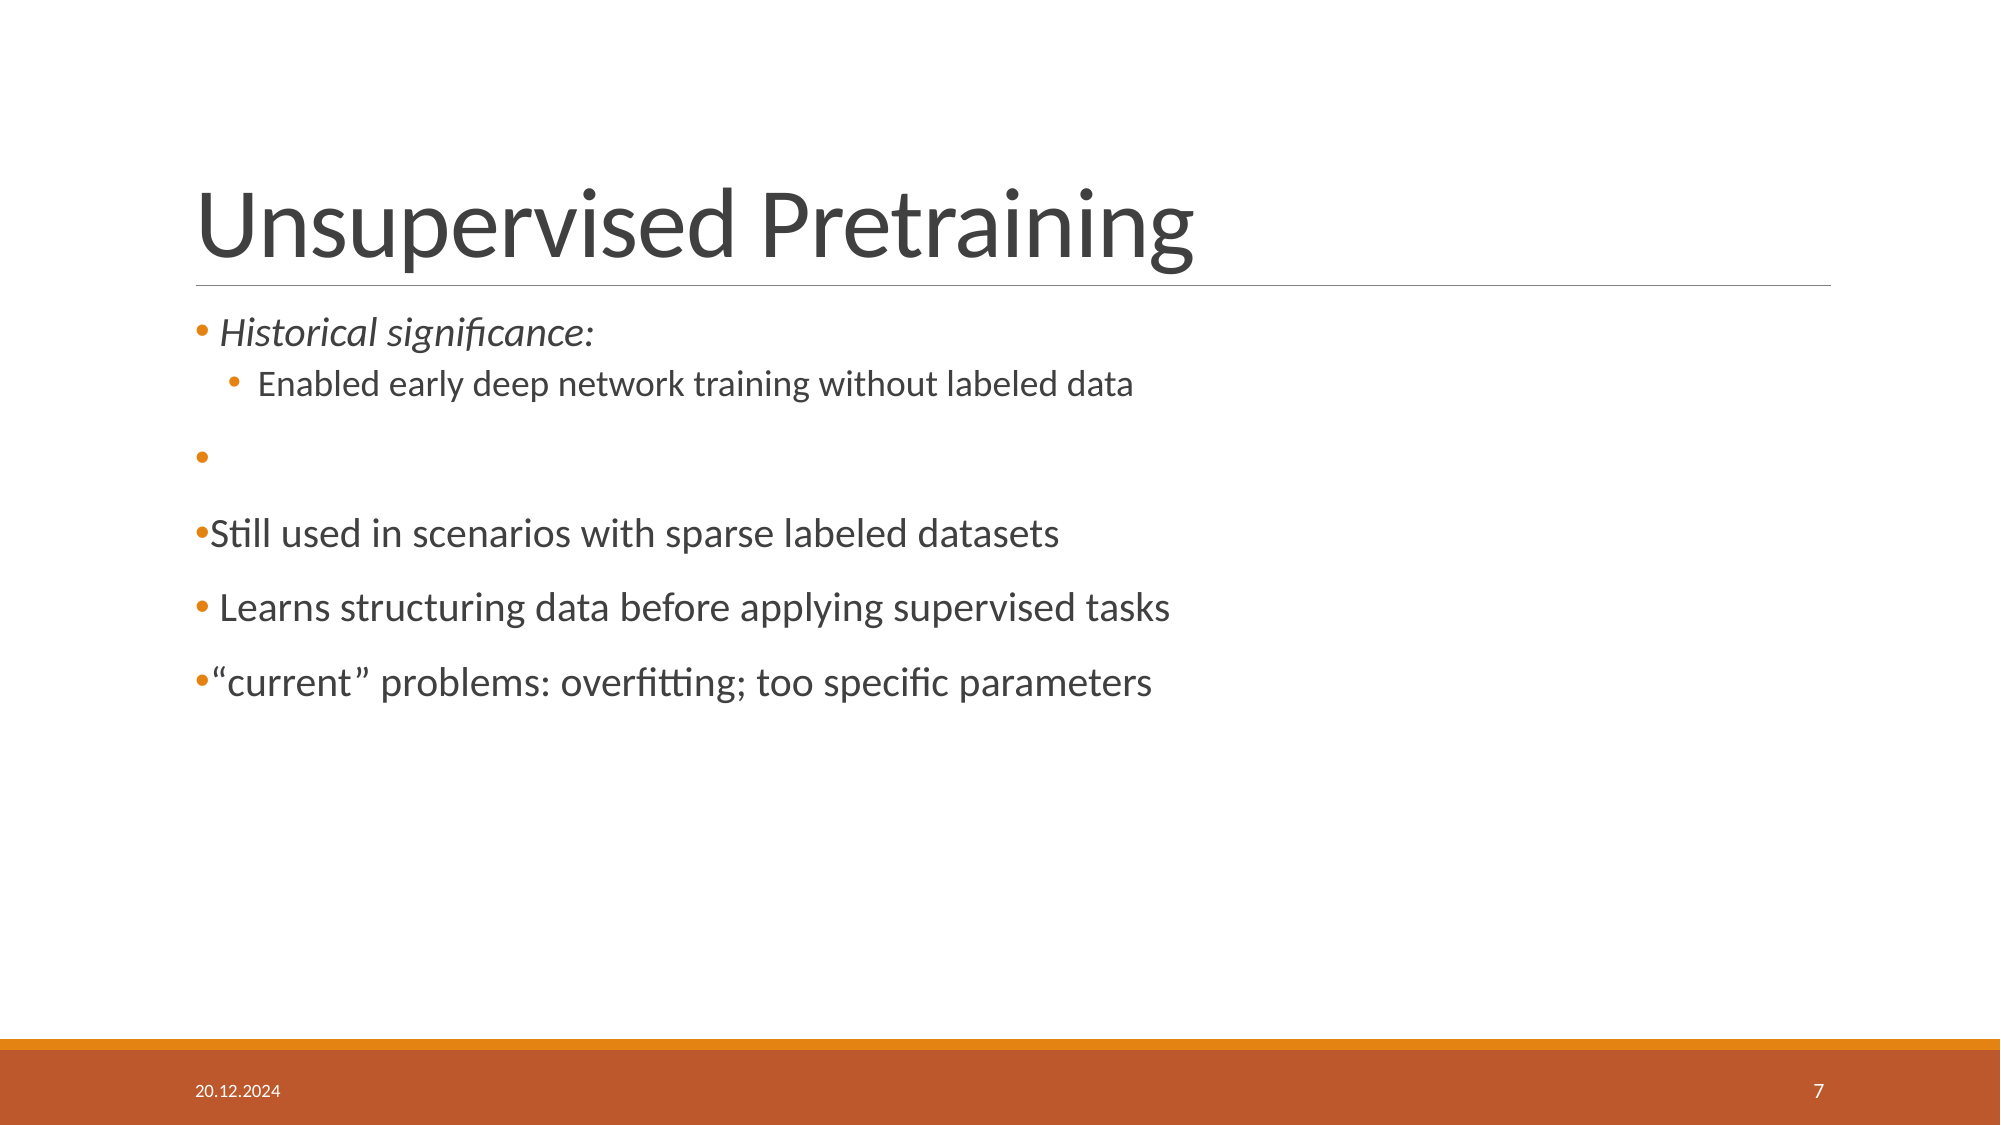

# Unsupervised Pretraining
 Historical significance:
Enabled early deep network training without labeled data

Still used in scenarios with sparse labeled datasets
 Learns structuring data before applying supervised tasks
“current” problems: overfitting; too specific parameters

20.12.2024
7